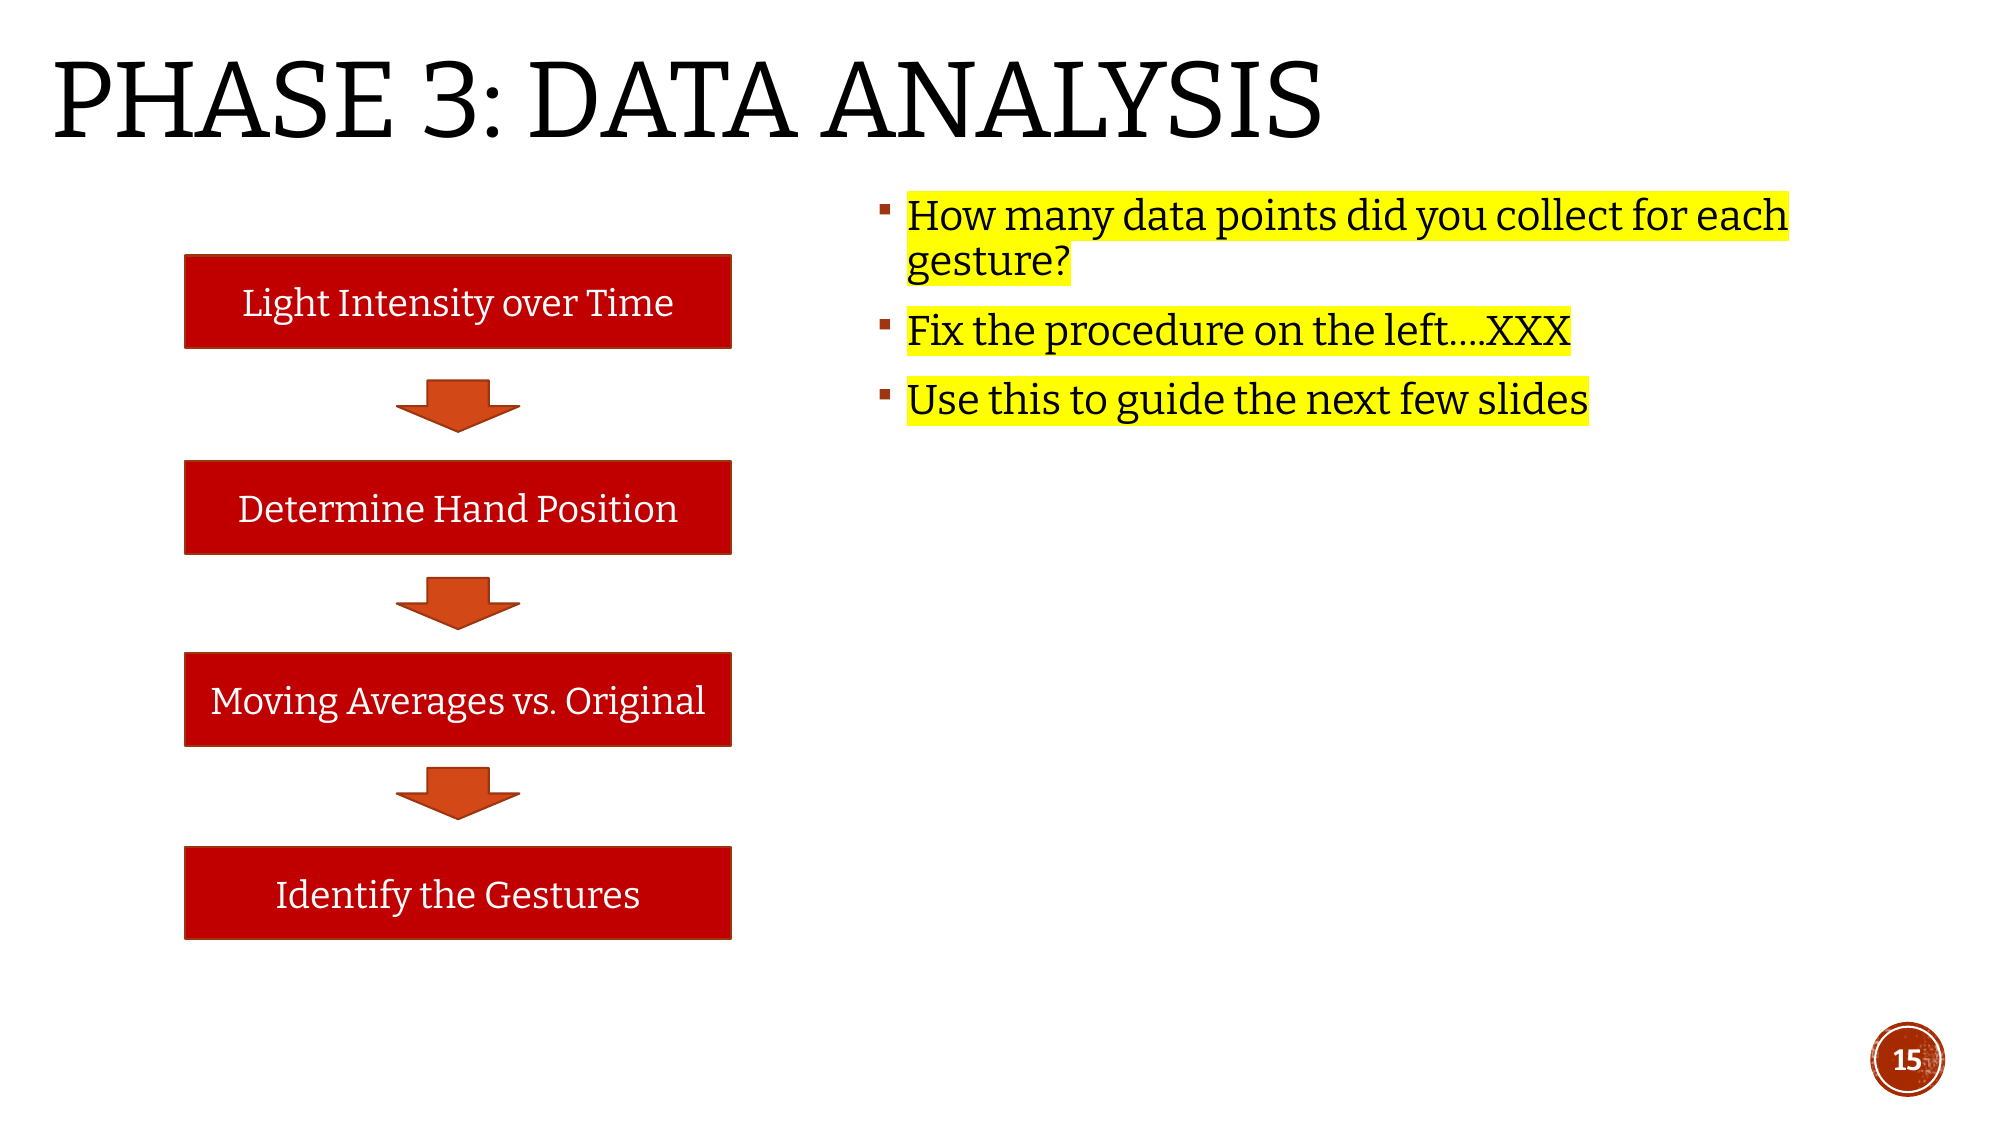

# PHASE 3: DATA ANALYSIS
How many data points did you collect for each gesture?
Fix the procedure on the left….XXX
Use this to guide the next few slides

Light Intensity over Time

Determine Hand Position

Moving Averages vs. Original

Identify the Gestures
15